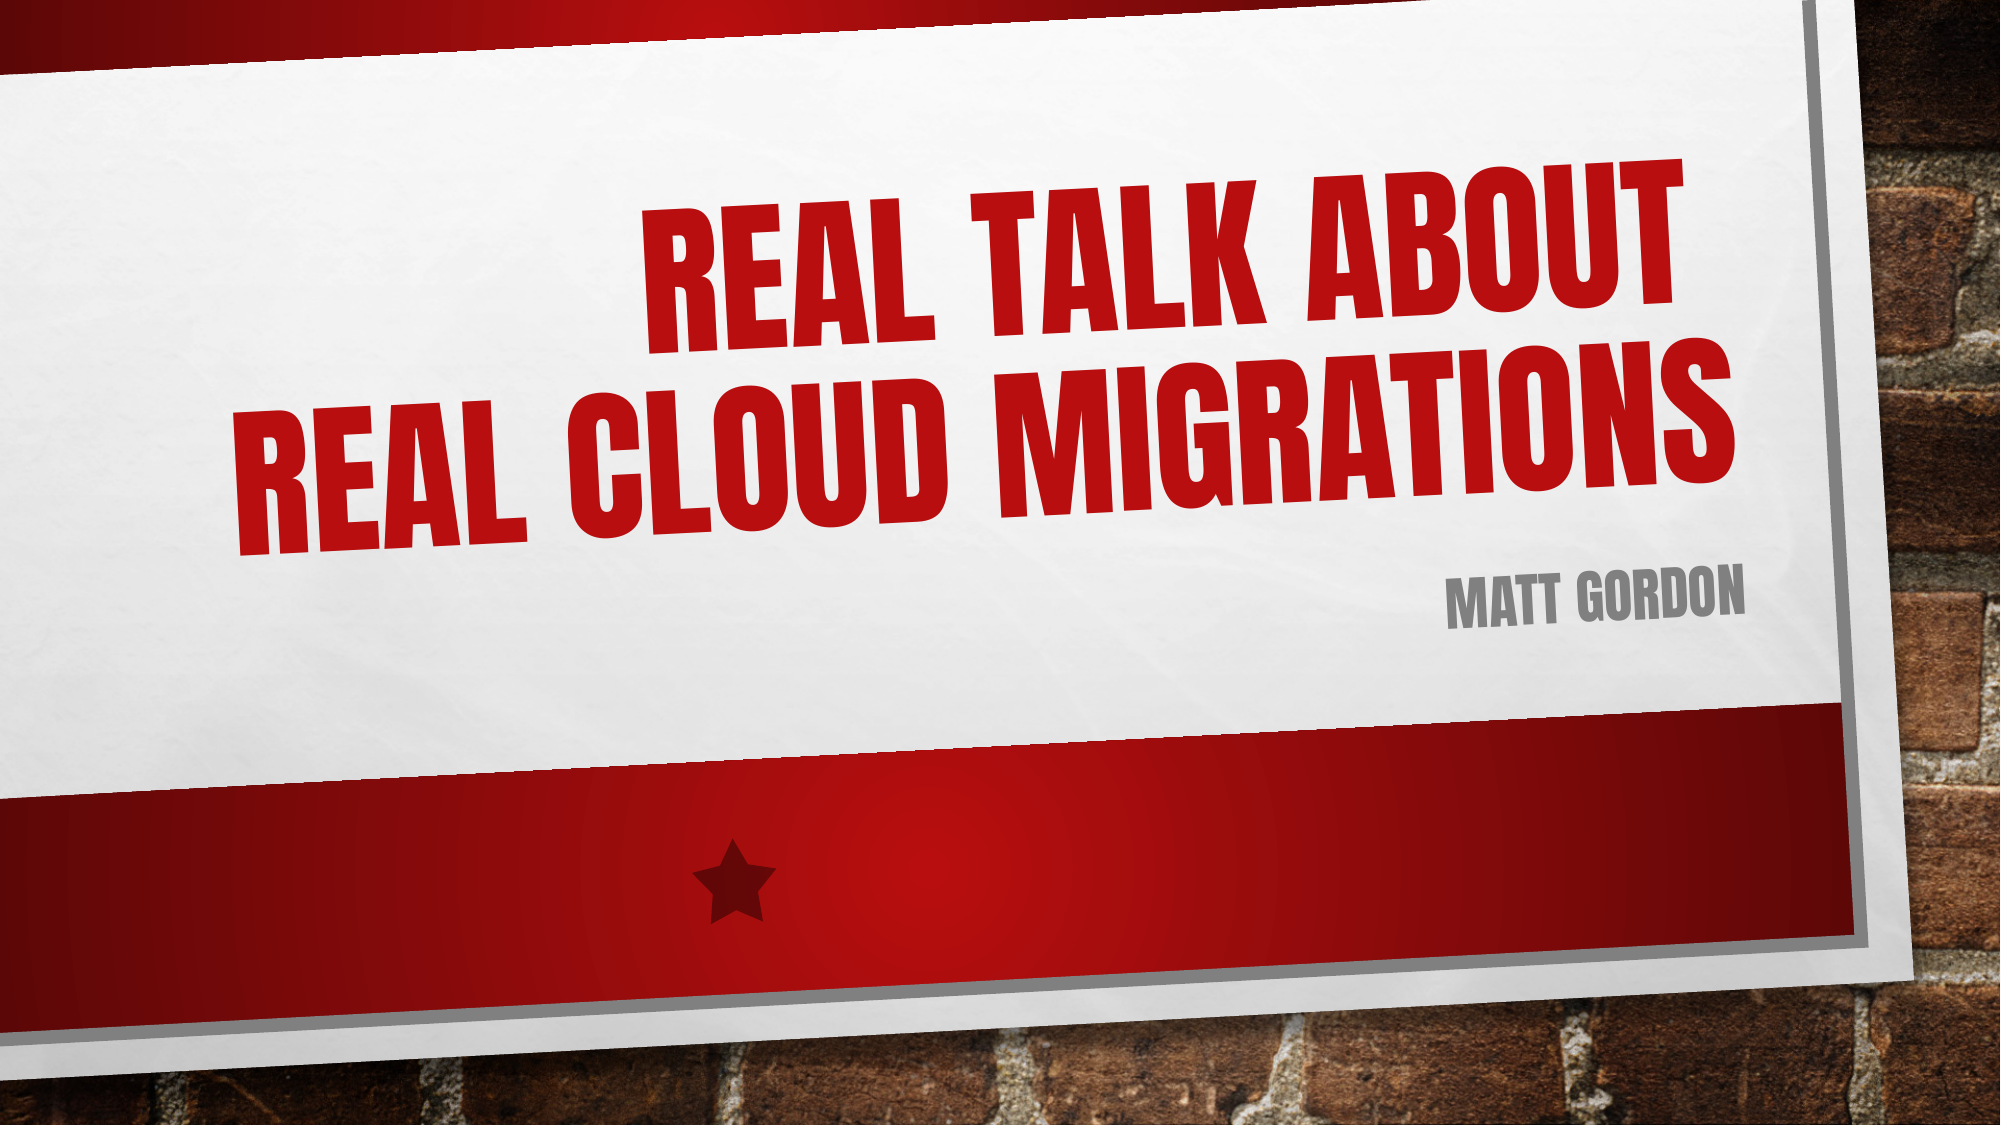

# Real talk about real cloud migrations
Matt Gordon